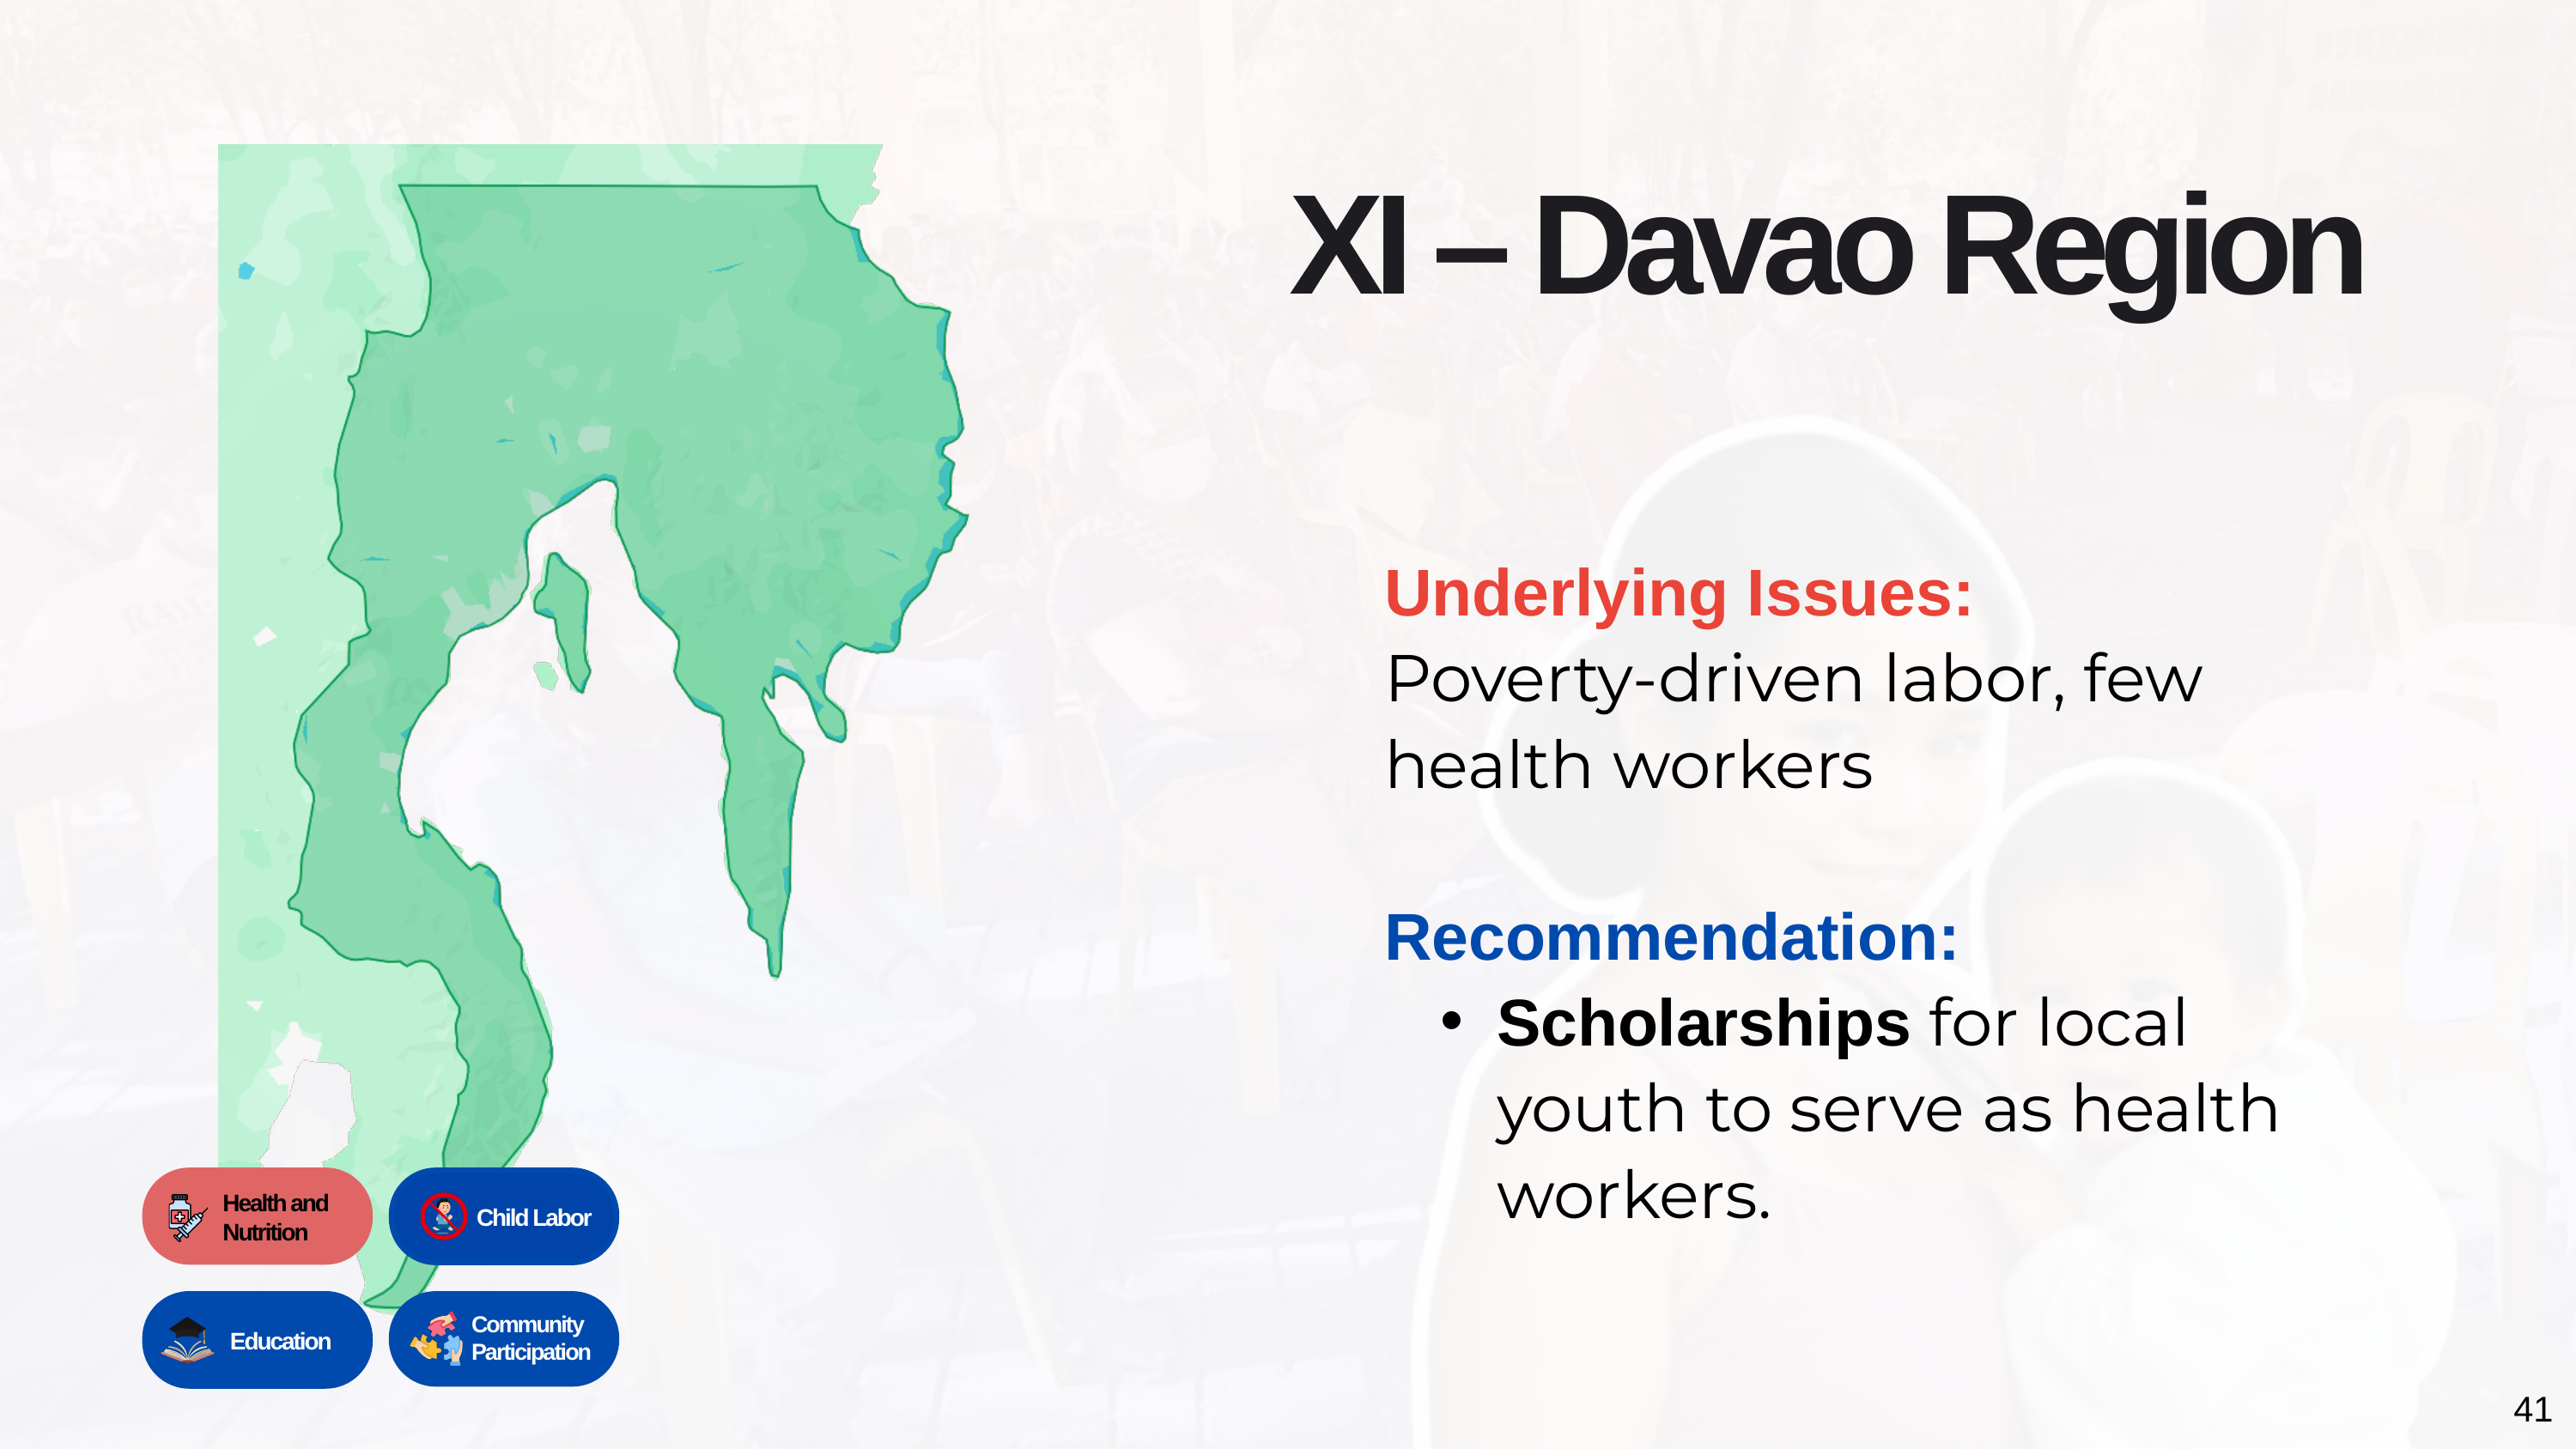

XI – Davao Region

Underlying Issues:
Poverty-driven labor, few health workers

Recommendation:
Scholarships for local youth to serve as health workers.

Health and
Nutrition

Child Labor

Community Participation

Education
41